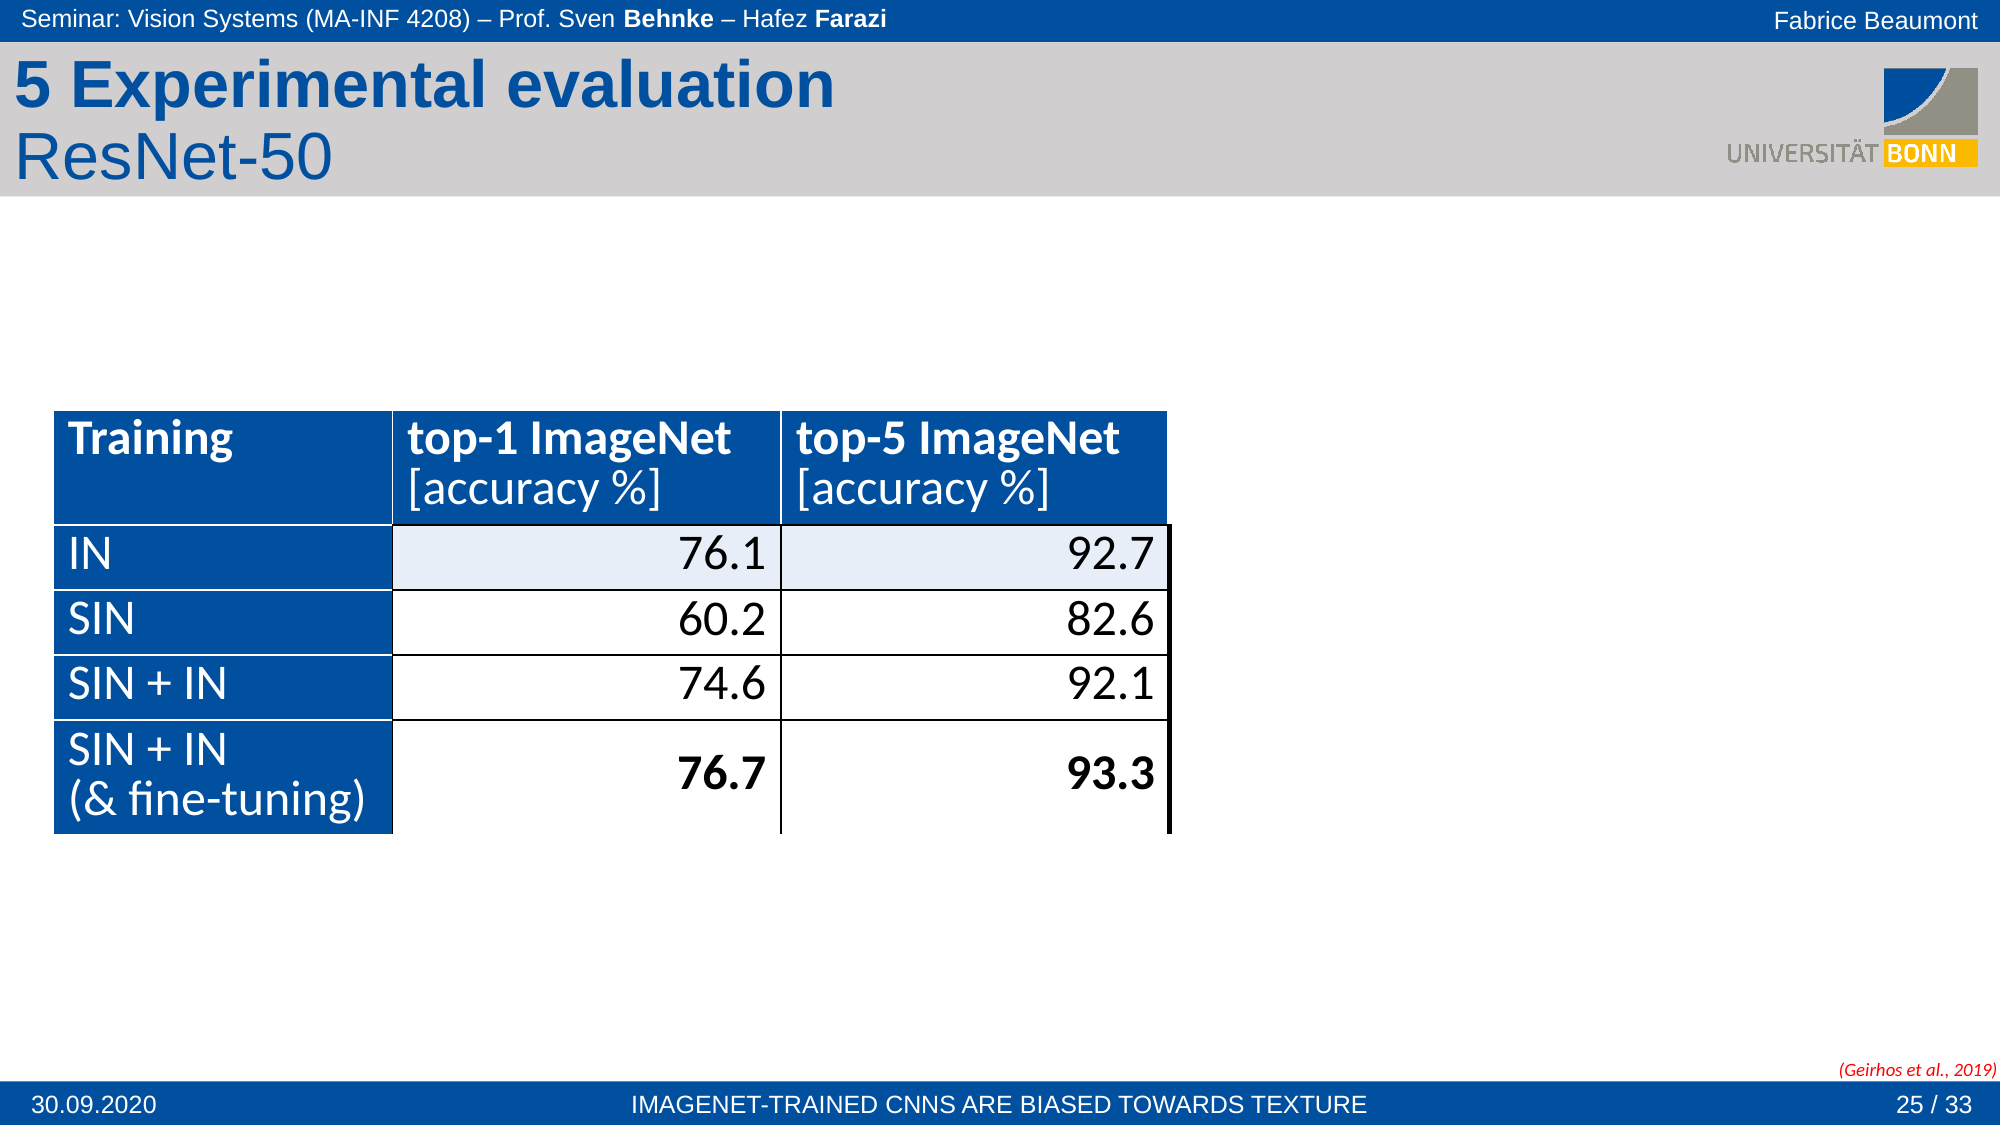

5 Experimental evaluation
ResNet-50
| Training | top-1 ImageNet [accuracy %] | top-5 ImageNet [accuracy %] |
| --- | --- | --- |
| IN | 76.1 | 92.7 |
| SIN | 60.2 | 82.6 |
| SIN + IN | 74.6 | 92.1 |
| SIN + IN (& fine-tuning) | 76.7 | 93.3 |
(Geirhos et al., 2019)
25 / 33